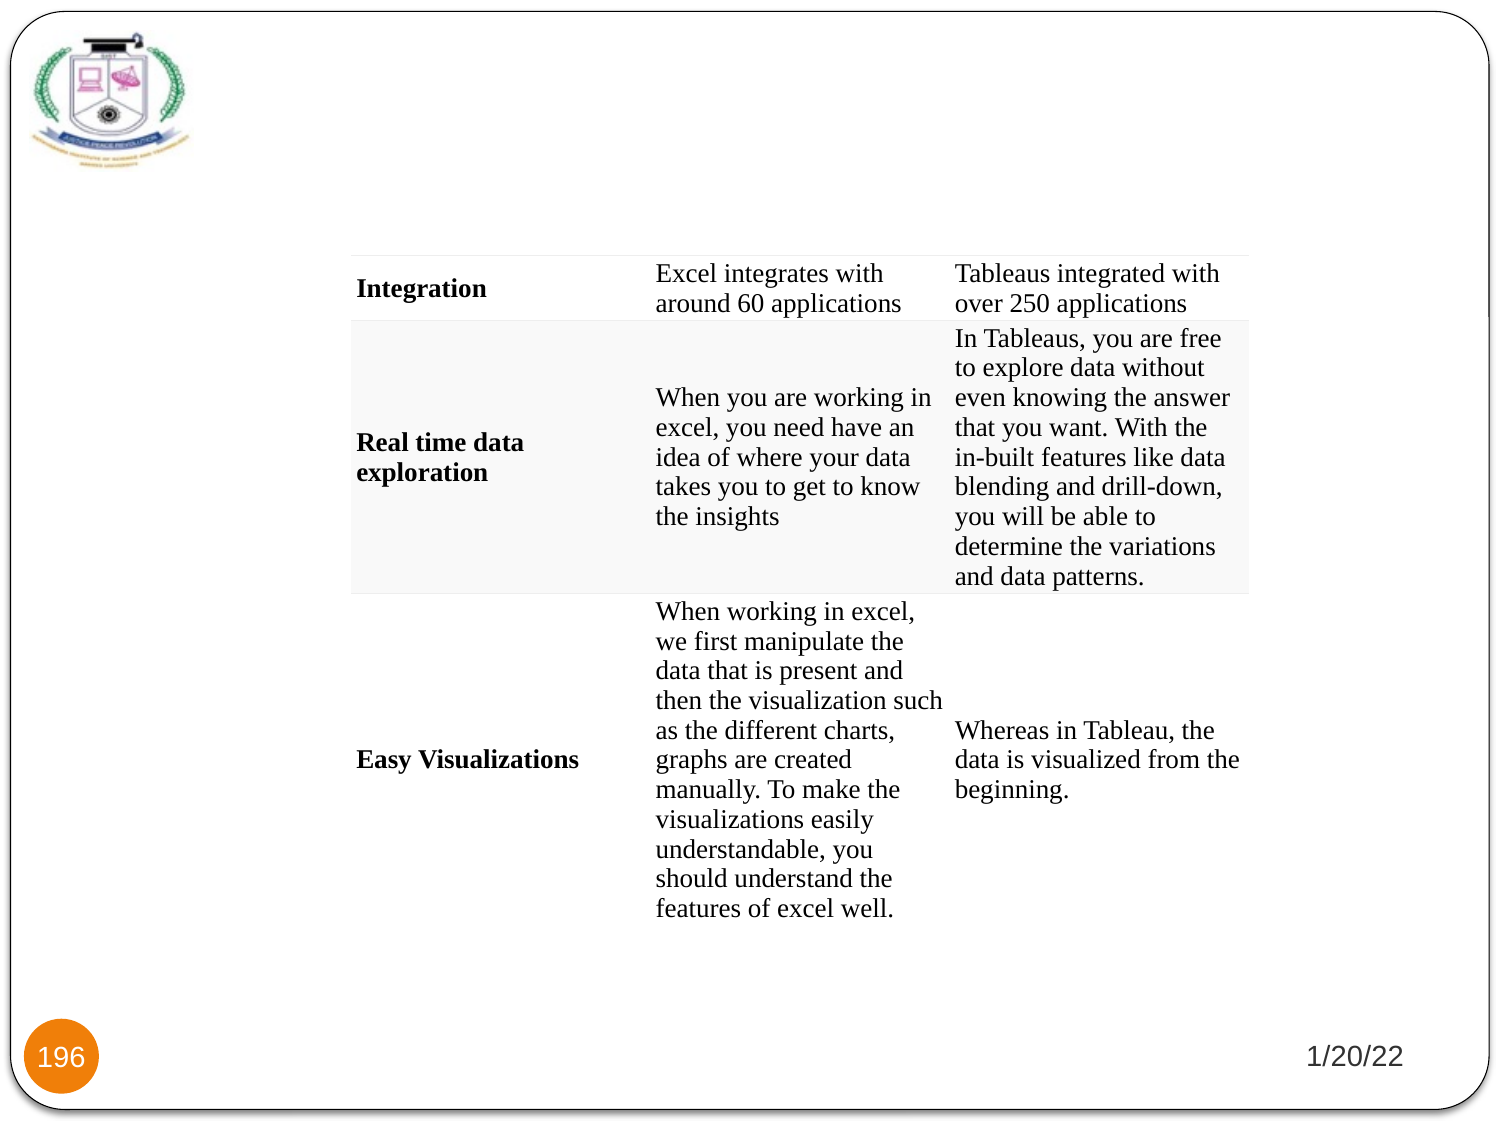

#
| Integration | Excel integrates with around 60 applications | Tableaus integrated with over 250 applications |
| --- | --- | --- |
| Real time data exploration | When you are working in excel, you need have an idea of where your data takes you to get to know the insights | In Tableaus, you are free to explore data without even knowing the answer that you want. With the in-built features like data blending and drill-down, you will be able to determine the variations and data patterns. |
| Easy Visualizations | When working in excel, we first manipulate the data that is present and then the visualization such as the different charts, graphs are created manually. To make the visualizations easily understandable, you should understand the features of excel well. | Whereas in Tableau, the data is visualized from the beginning. |

1/20/22
196